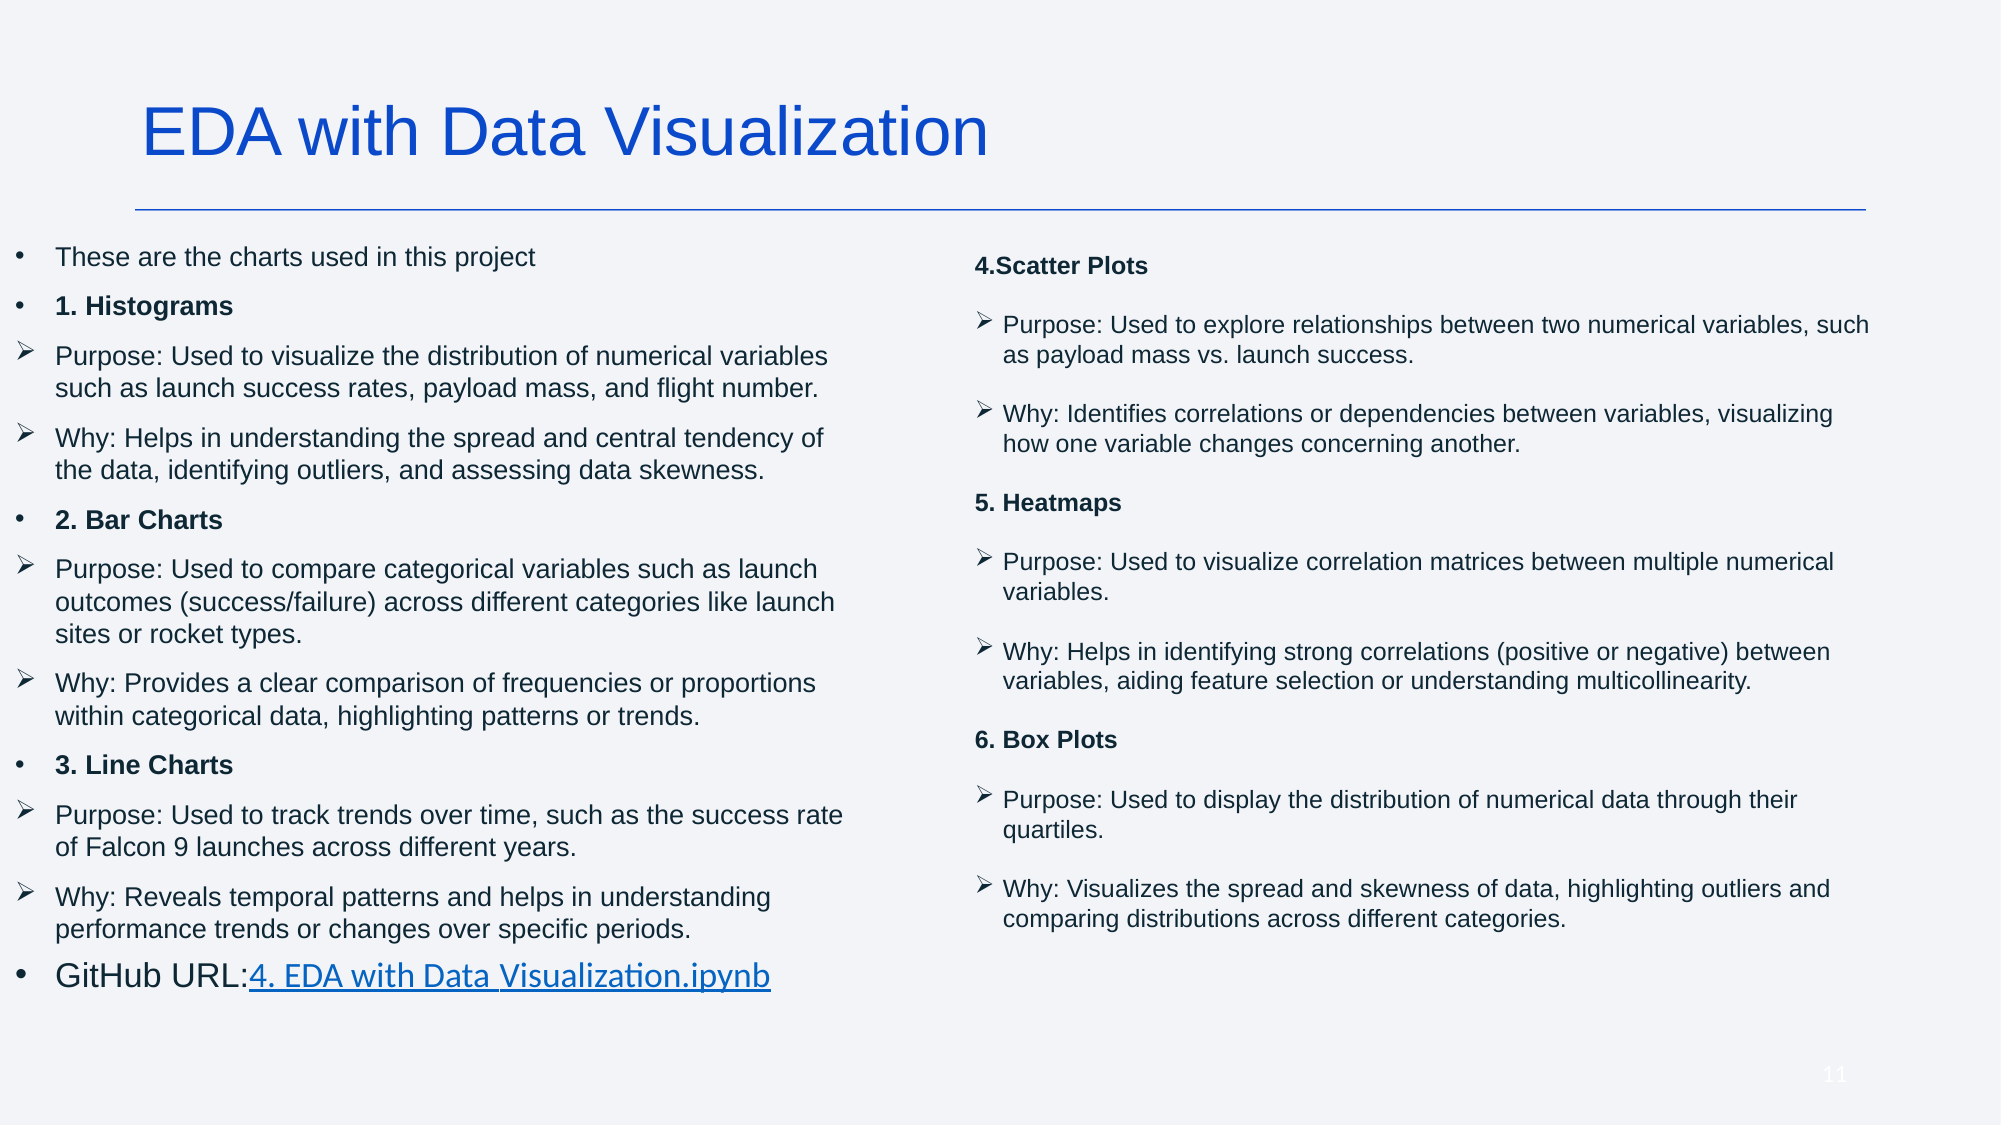

EDA with Data Visualization
These are the charts used in this project
1. Histograms
Purpose: Used to visualize the distribution of numerical variables such as launch success rates, payload mass, and flight number.
Why: Helps in understanding the spread and central tendency of the data, identifying outliers, and assessing data skewness.
2. Bar Charts
Purpose: Used to compare categorical variables such as launch outcomes (success/failure) across different categories like launch sites or rocket types.
Why: Provides a clear comparison of frequencies or proportions within categorical data, highlighting patterns or trends.
3. Line Charts
Purpose: Used to track trends over time, such as the success rate of Falcon 9 launches across different years.
Why: Reveals temporal patterns and helps in understanding performance trends or changes over specific periods.
GitHub URL:4. EDA with Data Visualization.ipynb
4.Scatter Plots
Purpose: Used to explore relationships between two numerical variables, such as payload mass vs. launch success.
Why: Identifies correlations or dependencies between variables, visualizing how one variable changes concerning another.
5. Heatmaps
Purpose: Used to visualize correlation matrices between multiple numerical variables.
Why: Helps in identifying strong correlations (positive or negative) between variables, aiding feature selection or understanding multicollinearity.
6. Box Plots
Purpose: Used to display the distribution of numerical data through their quartiles.
Why: Visualizes the spread and skewness of data, highlighting outliers and comparing distributions across different categories.
11